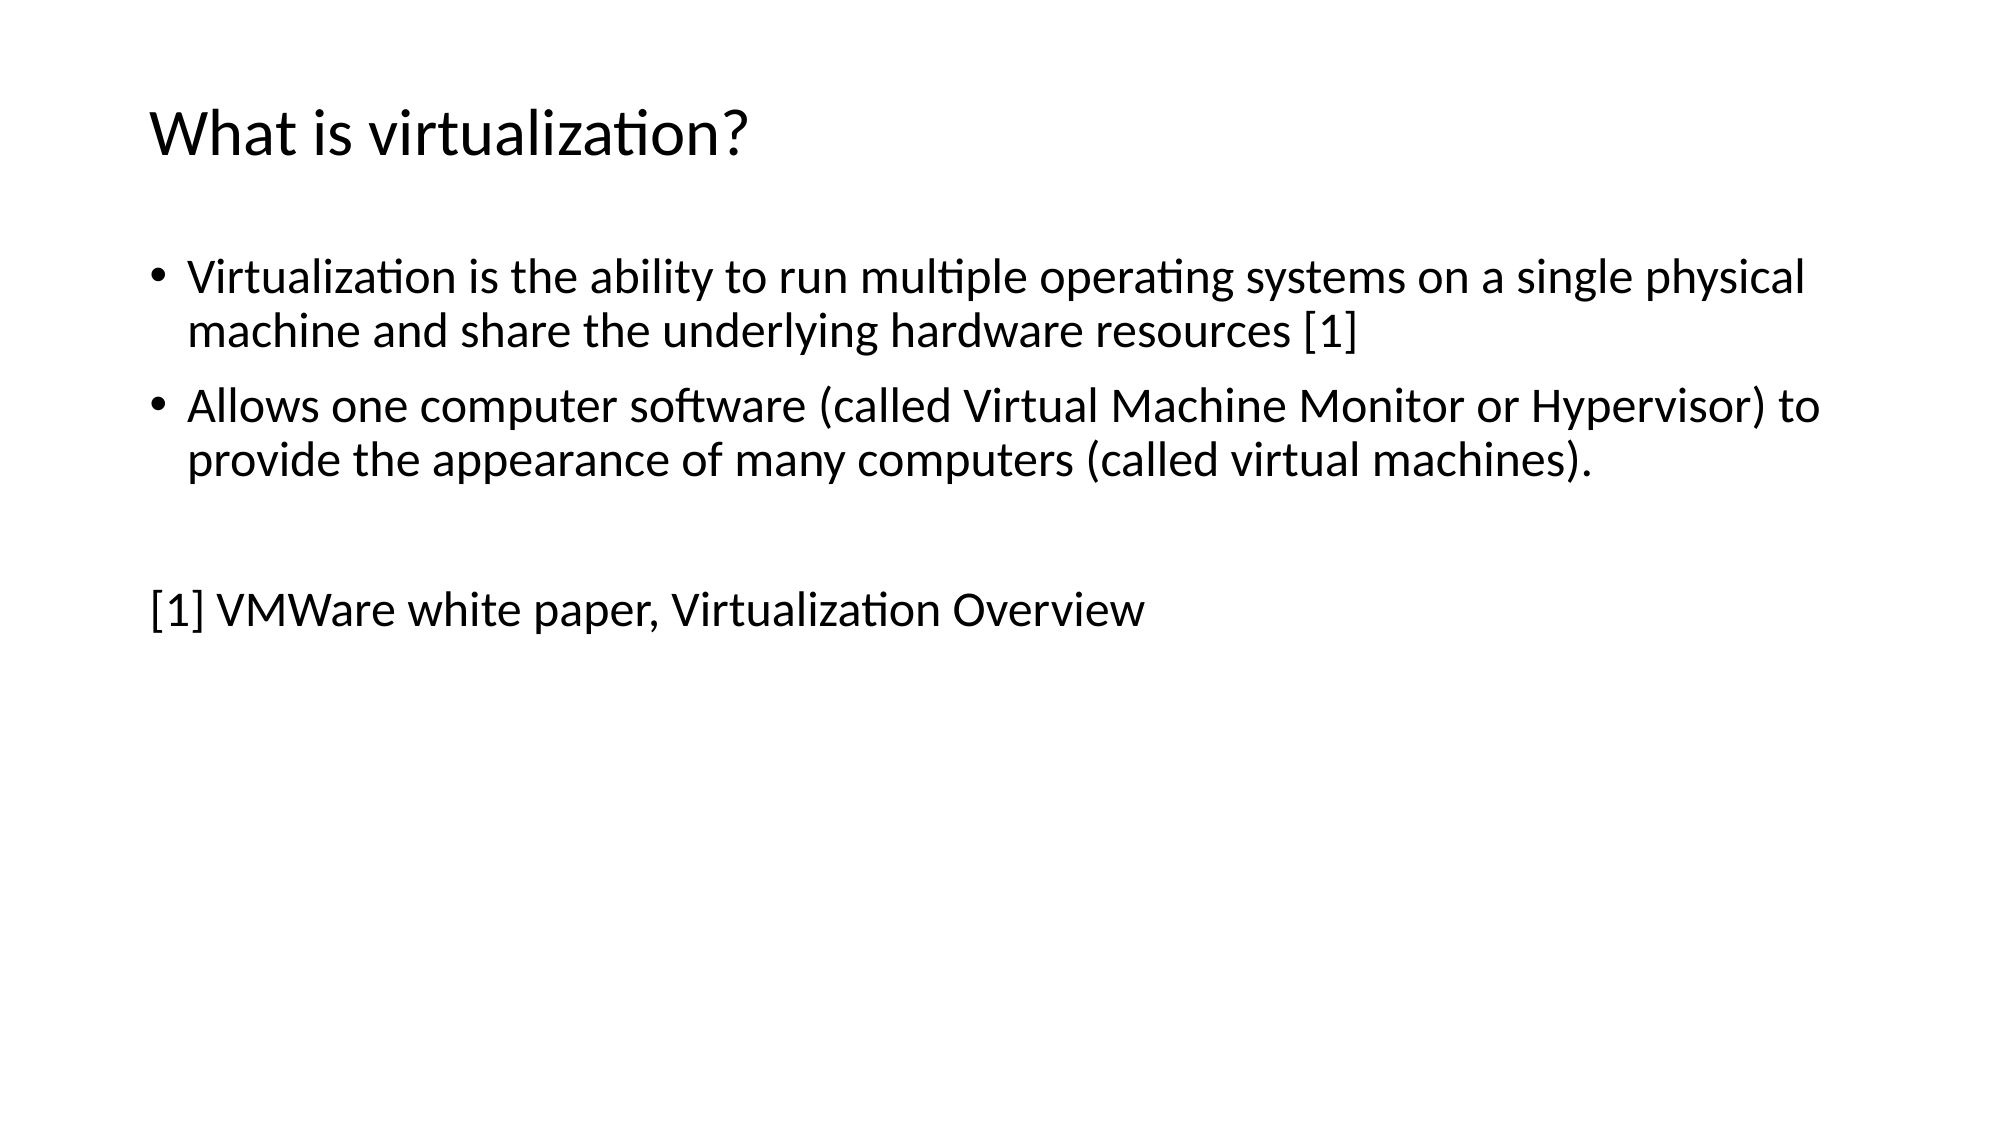

# What is virtualization?
Virtualization is the ability to run multiple operating systems on a single physical machine and share the underlying hardware resources [1]
Allows one computer software (called Virtual Machine Monitor or Hypervisor) to provide the appearance of many computers (called virtual machines).

[1] VMWare white paper, Virtualization Overview